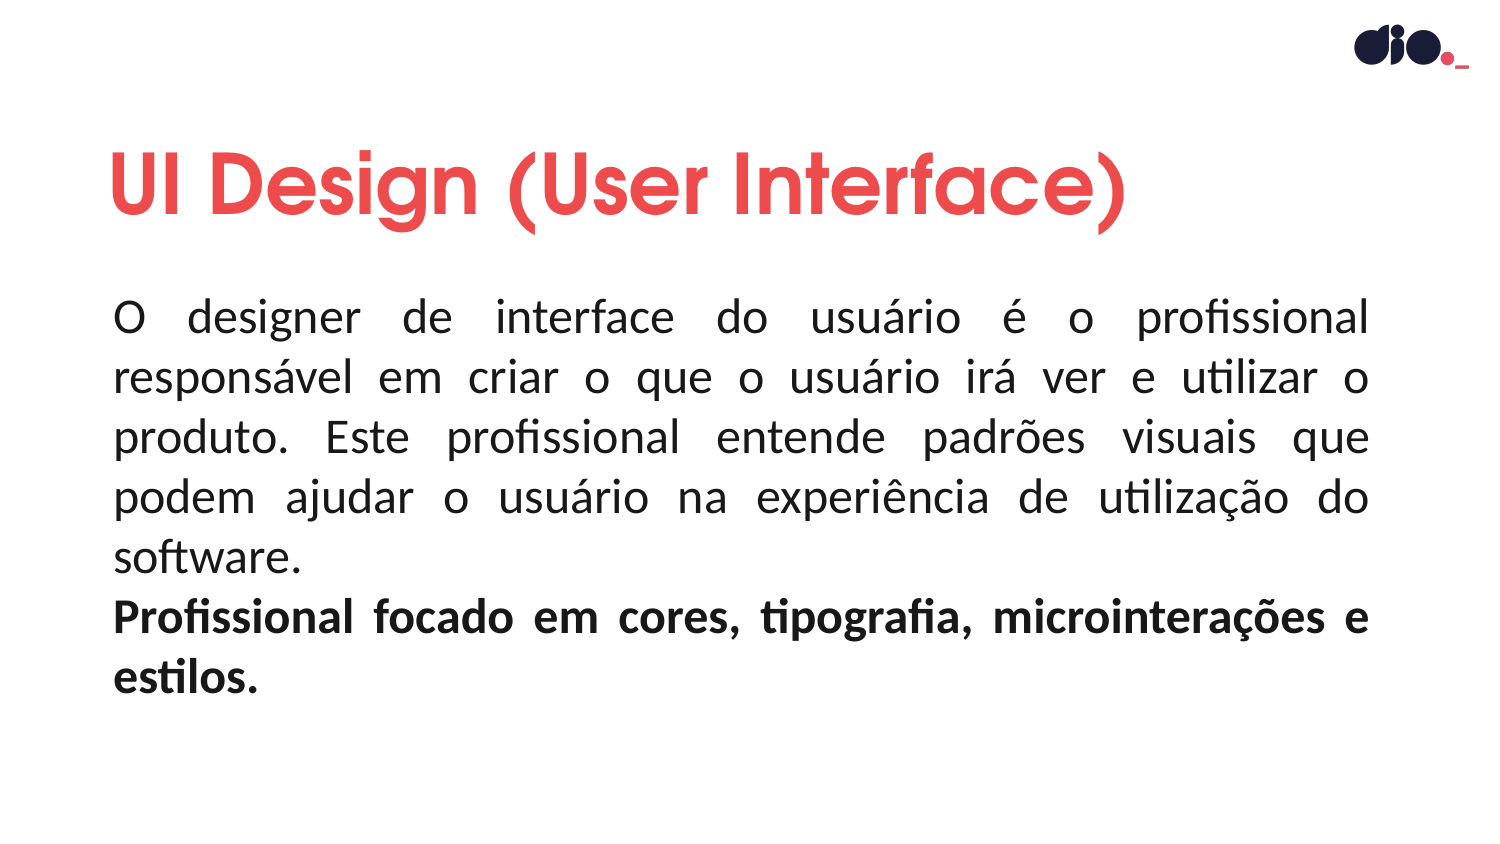

UI Design (User Interface)
O designer de interface do usuário é o profissional responsável em criar o que o usuário irá ver e utilizar o produto. Este profissional entende padrões visuais que podem ajudar o usuário na experiência de utilização do software.
Profissional focado em cores, tipografia, microinterações e estilos.